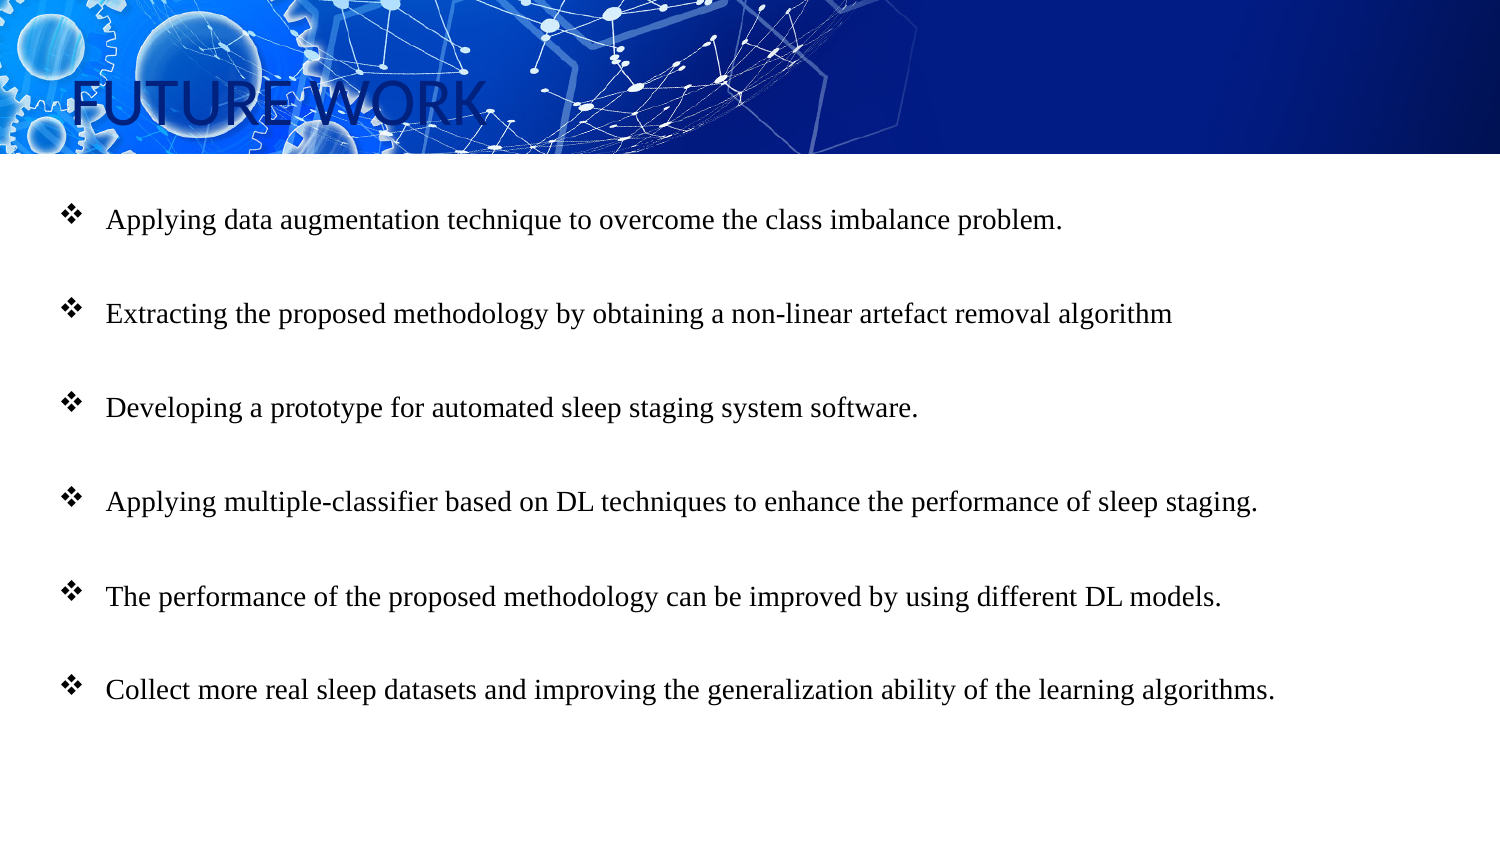

# FUTURE WORK
Applying data augmentation technique to overcome the class imbalance problem.
Extracting the proposed methodology by obtaining a non-linear artefact removal algorithm
Developing a prototype for automated sleep staging system software.
Applying multiple-classifier based on DL techniques to enhance the performance of sleep staging.
The performance of the proposed methodology can be improved by using different DL models.
Collect more real sleep datasets and improving the generalization ability of the learning algorithms.